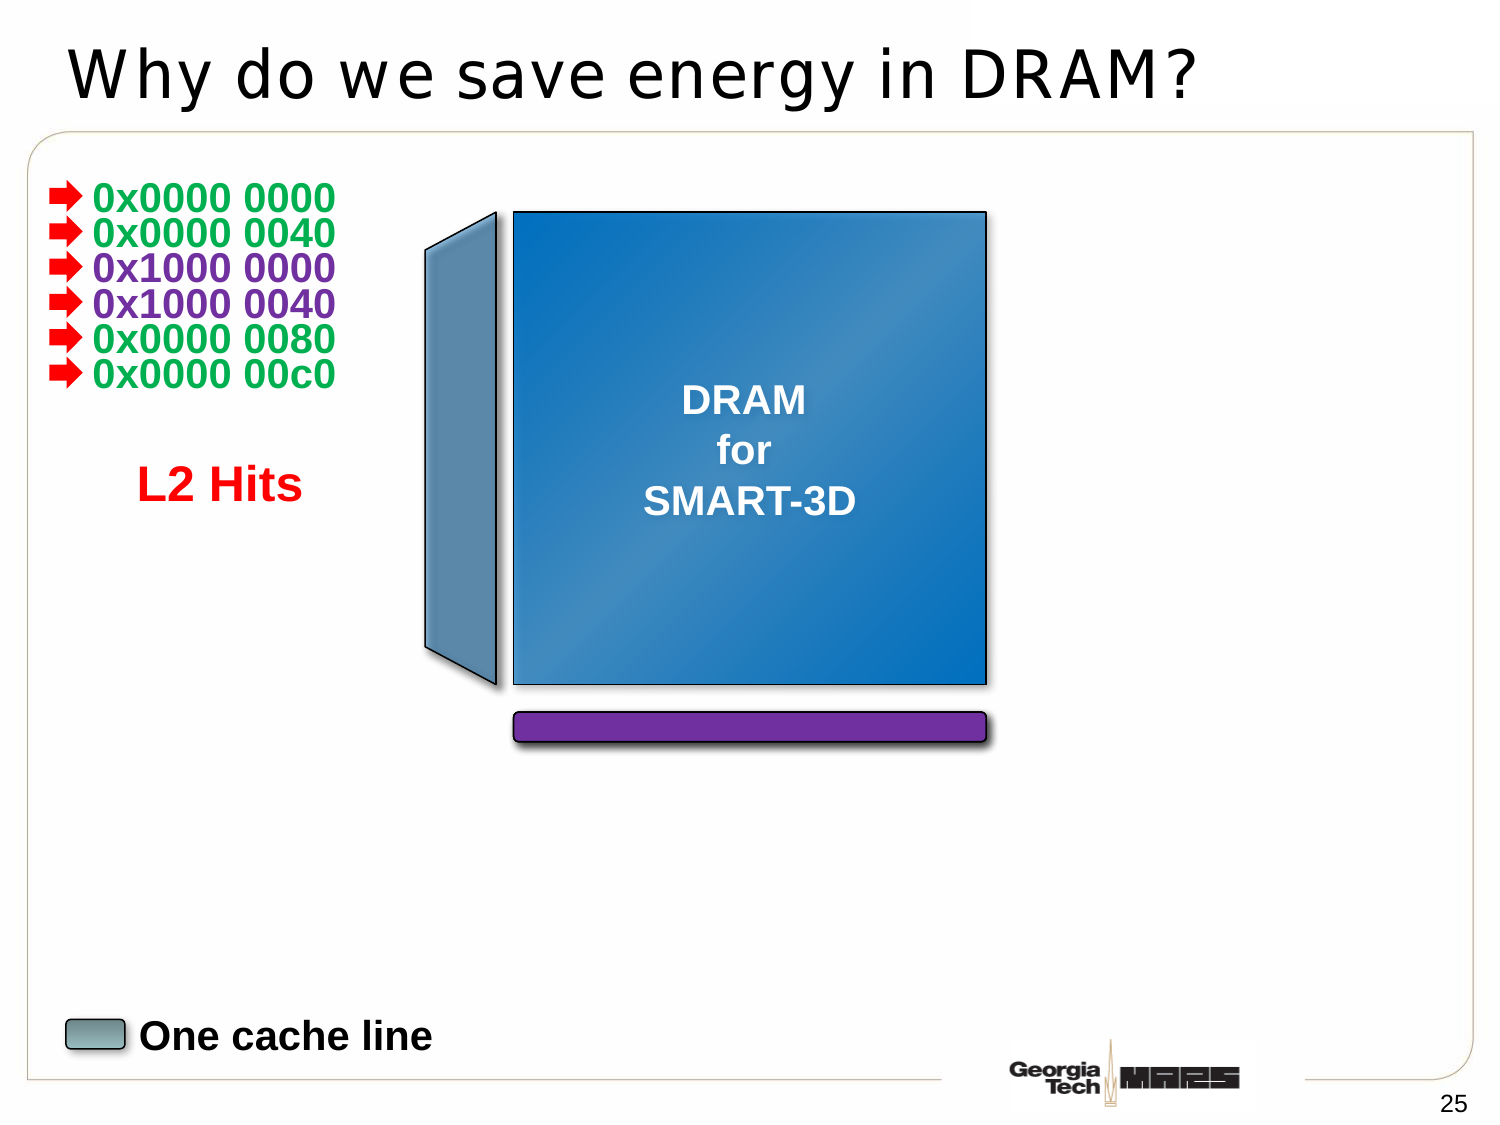

# Why do we save energy in DRAM?
0x0000 0000

0x0000 0040
DRAM
for
SMART-3D

0x1000 0000

0x1000 0040

0x0000 0080

0x0000 00c0

L2 Hits

One cache line